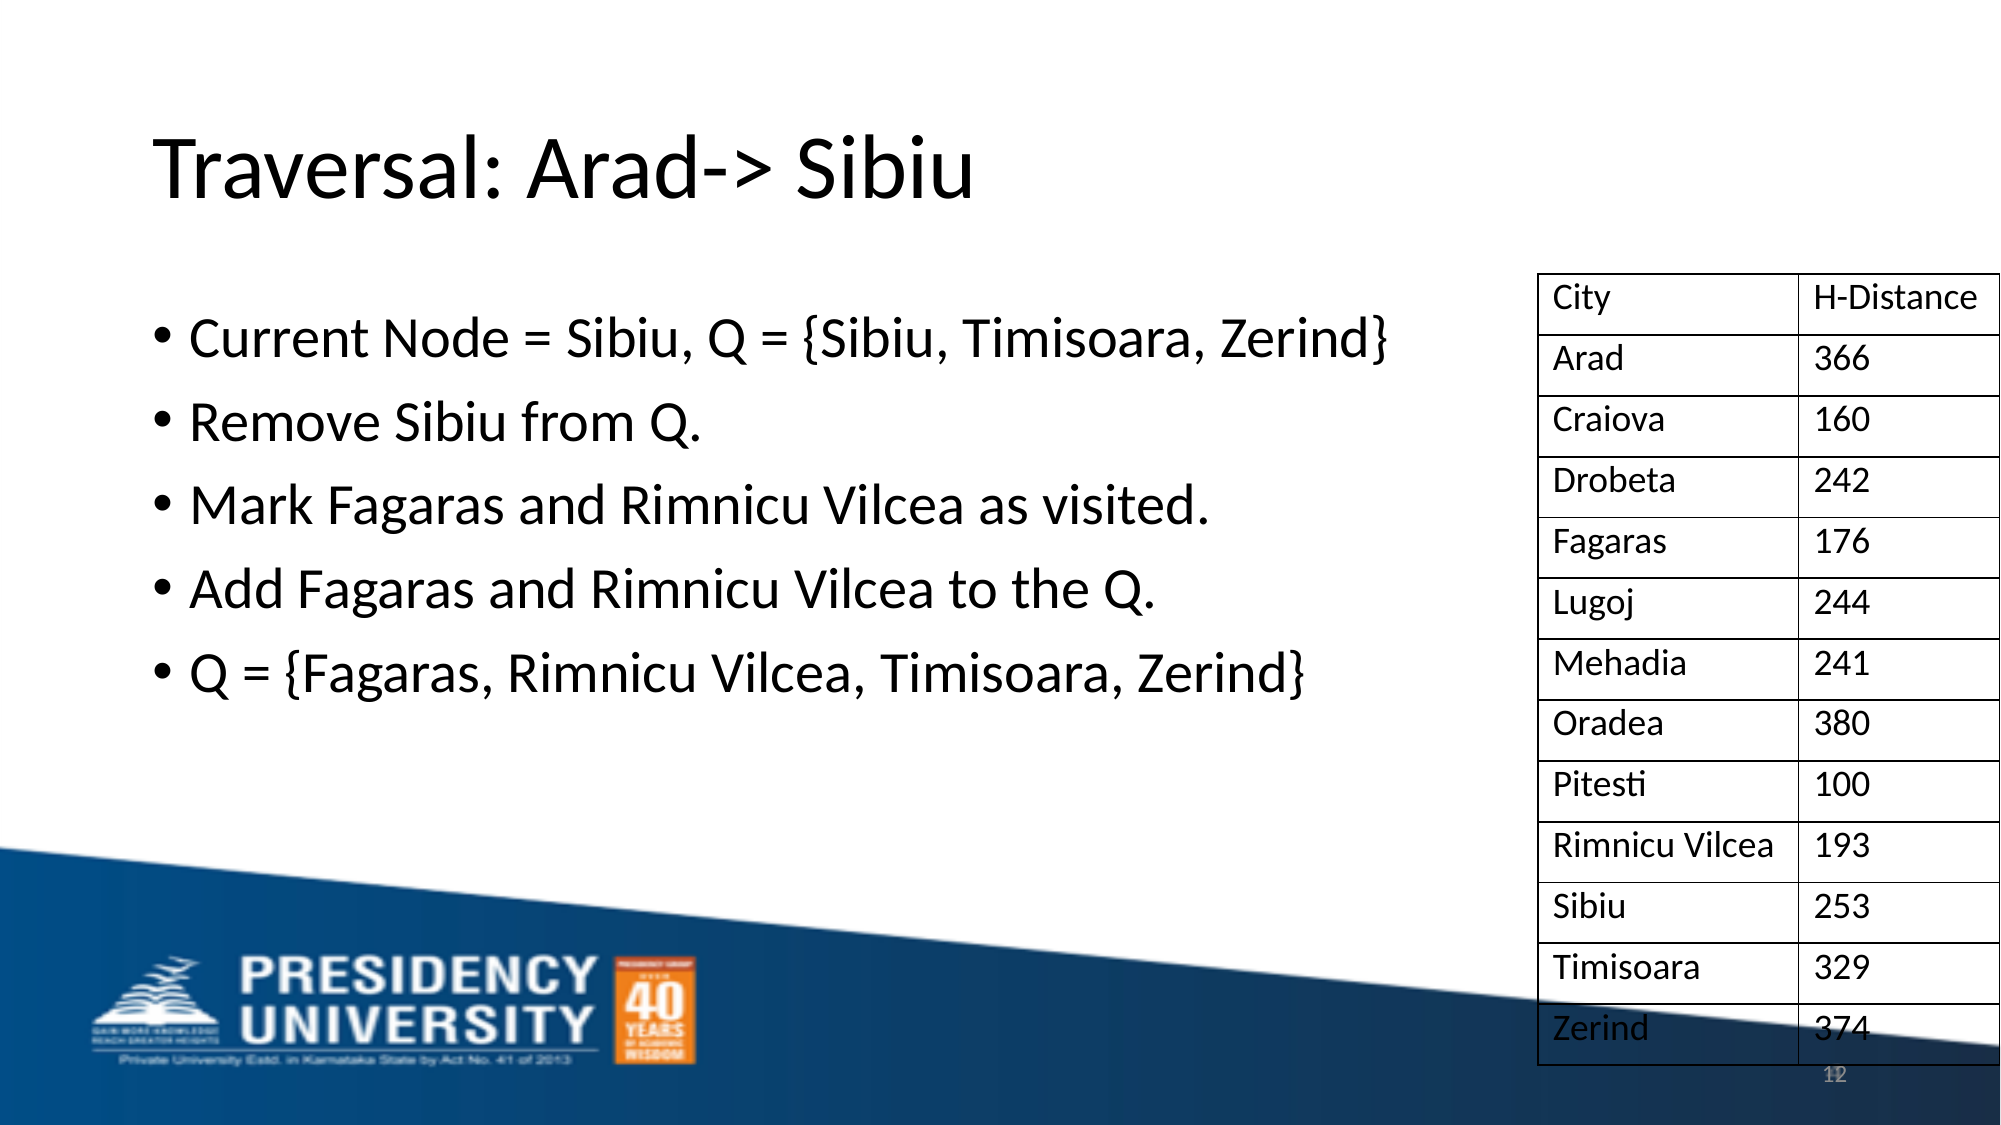

# Traversal: Arad-> Sibiu
| City | H-Distance |
| --- | --- |
| Arad | 366 |
| Craiova | 160 |
| Drobeta | 242 |
| Fagaras | 176 |
| Lugoj | 244 |
| Mehadia | 241 |
| Oradea | 380 |
| Pitesti | 100 |
| Rimnicu Vilcea | 193 |
| Sibiu | 253 |
| Timisoara | 329 |
| Zerind | 374 |
Current Node = Sibiu, Q = {Sibiu, Timisoara, Zerind}
Remove Sibiu from Q.
Mark Fagaras and Rimnicu Vilcea as visited.
Add Fagaras and Rimnicu Vilcea to the Q.
Q = {Fagaras, Rimnicu Vilcea, Timisoara, Zerind}
12